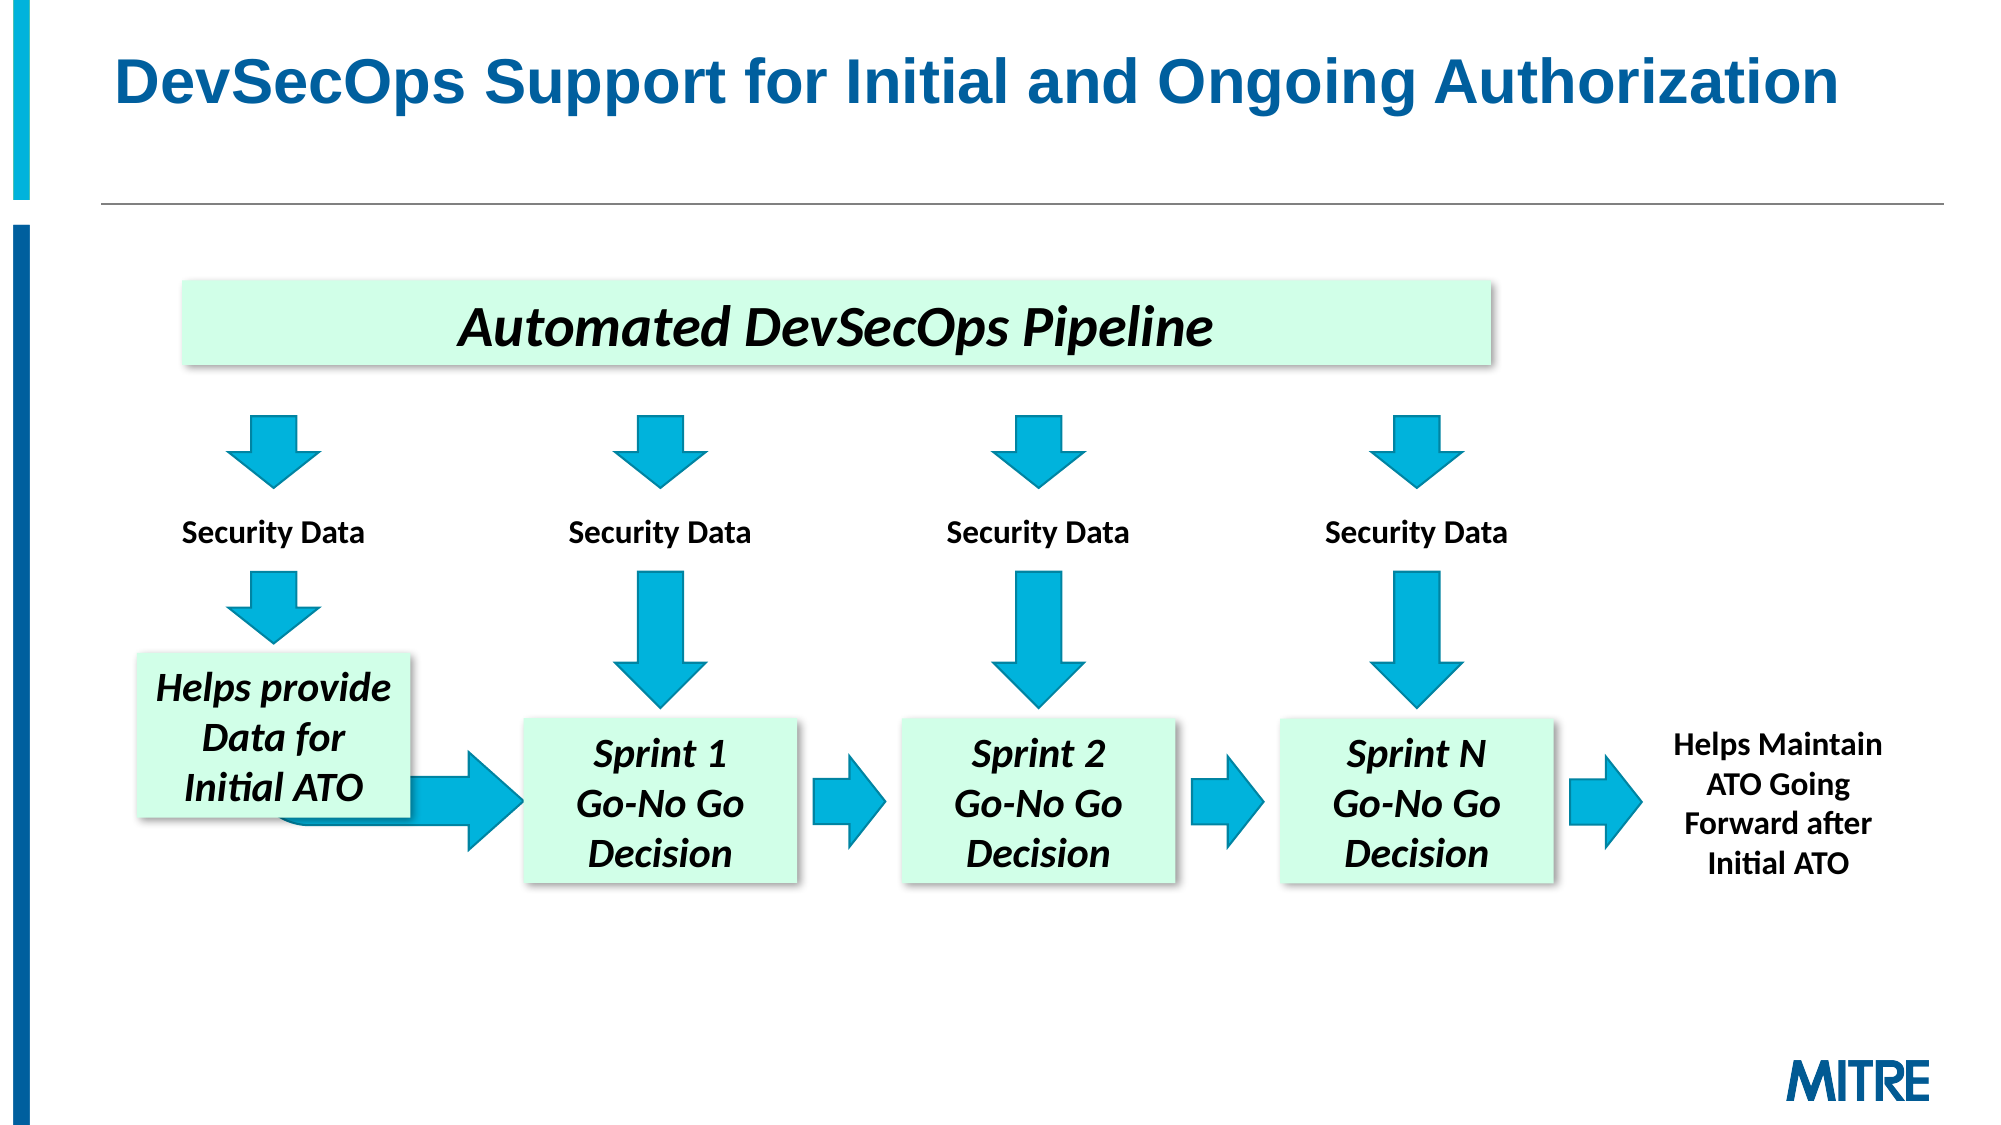

# DevSecOps Support for Initial and Ongoing Authorization
Automated DevSecOps Pipeline

Security Data
Security Data
Security Data
Security Data

Helps provide Data for Initial ATO
Helps Maintain ATO Going Forward after Initial ATO

Sprint 1
Go-No Go
Decision
Sprint 2
Go-No Go
Decision
Sprint N
Go-No Go
Decision